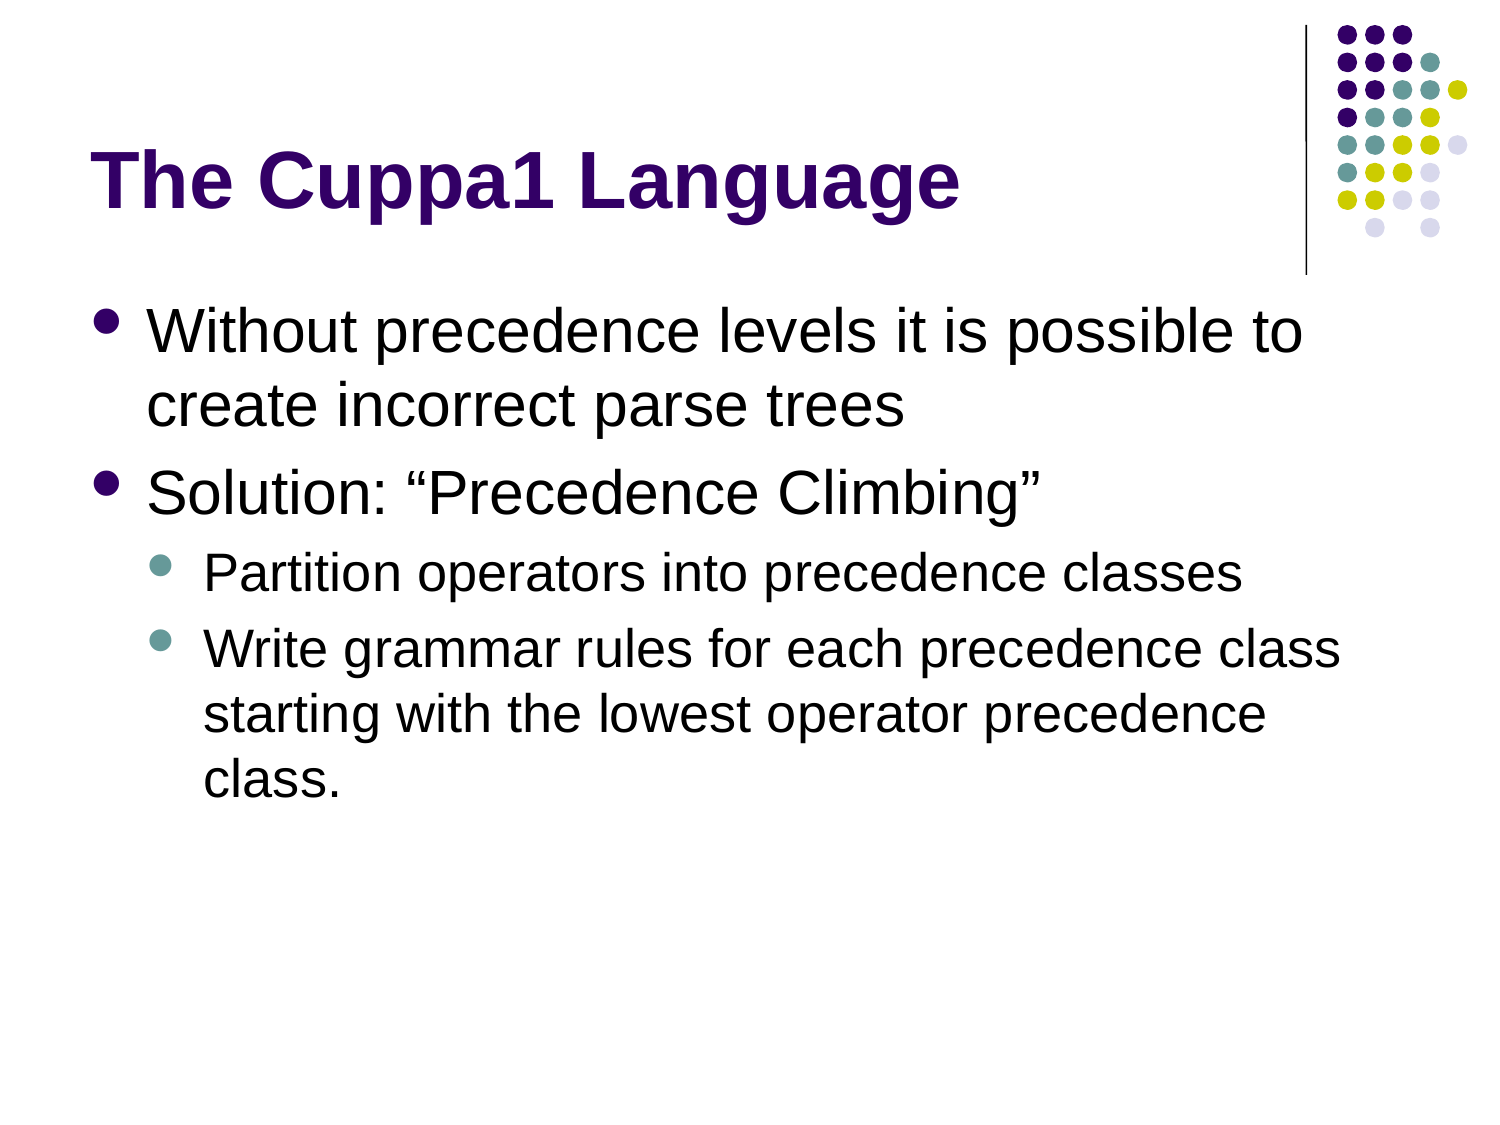

# The Cuppa1 Language
Without precedence levels it is possible to create incorrect parse trees
Solution: “Precedence Climbing”
Partition operators into precedence classes
Write grammar rules for each precedence class starting with the lowest operator precedence class.